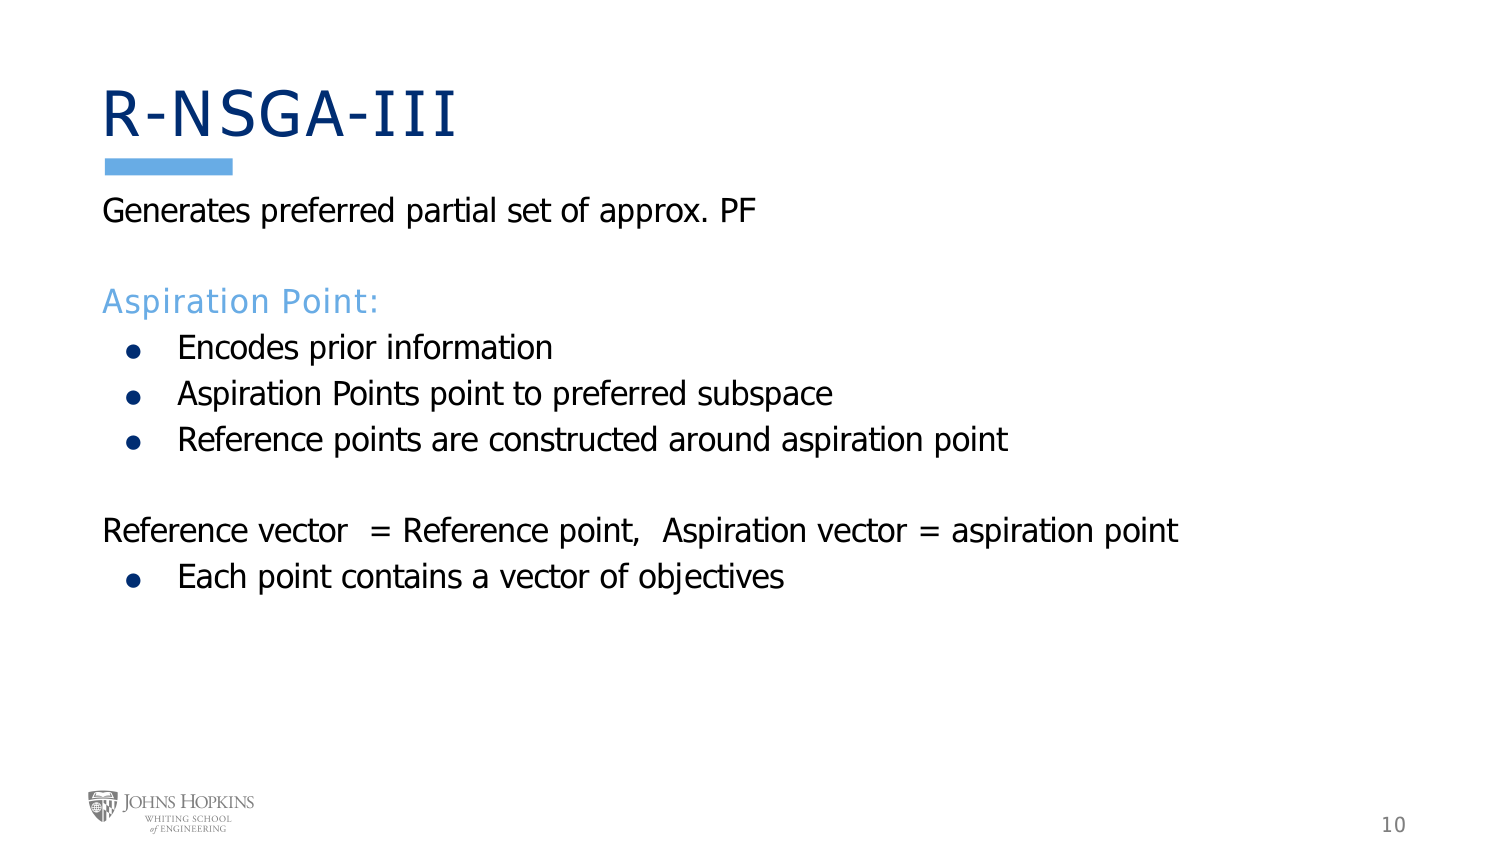

# R-NSGA-III
Generates preferred partial set of approx. PF

Aspiration Point:
Encodes prior information
Aspiration Points point to preferred subspace
Reference points are constructed around aspiration point

Reference vector  = Reference point,  Aspiration vector = aspiration point
Each point contains a vector of objectives